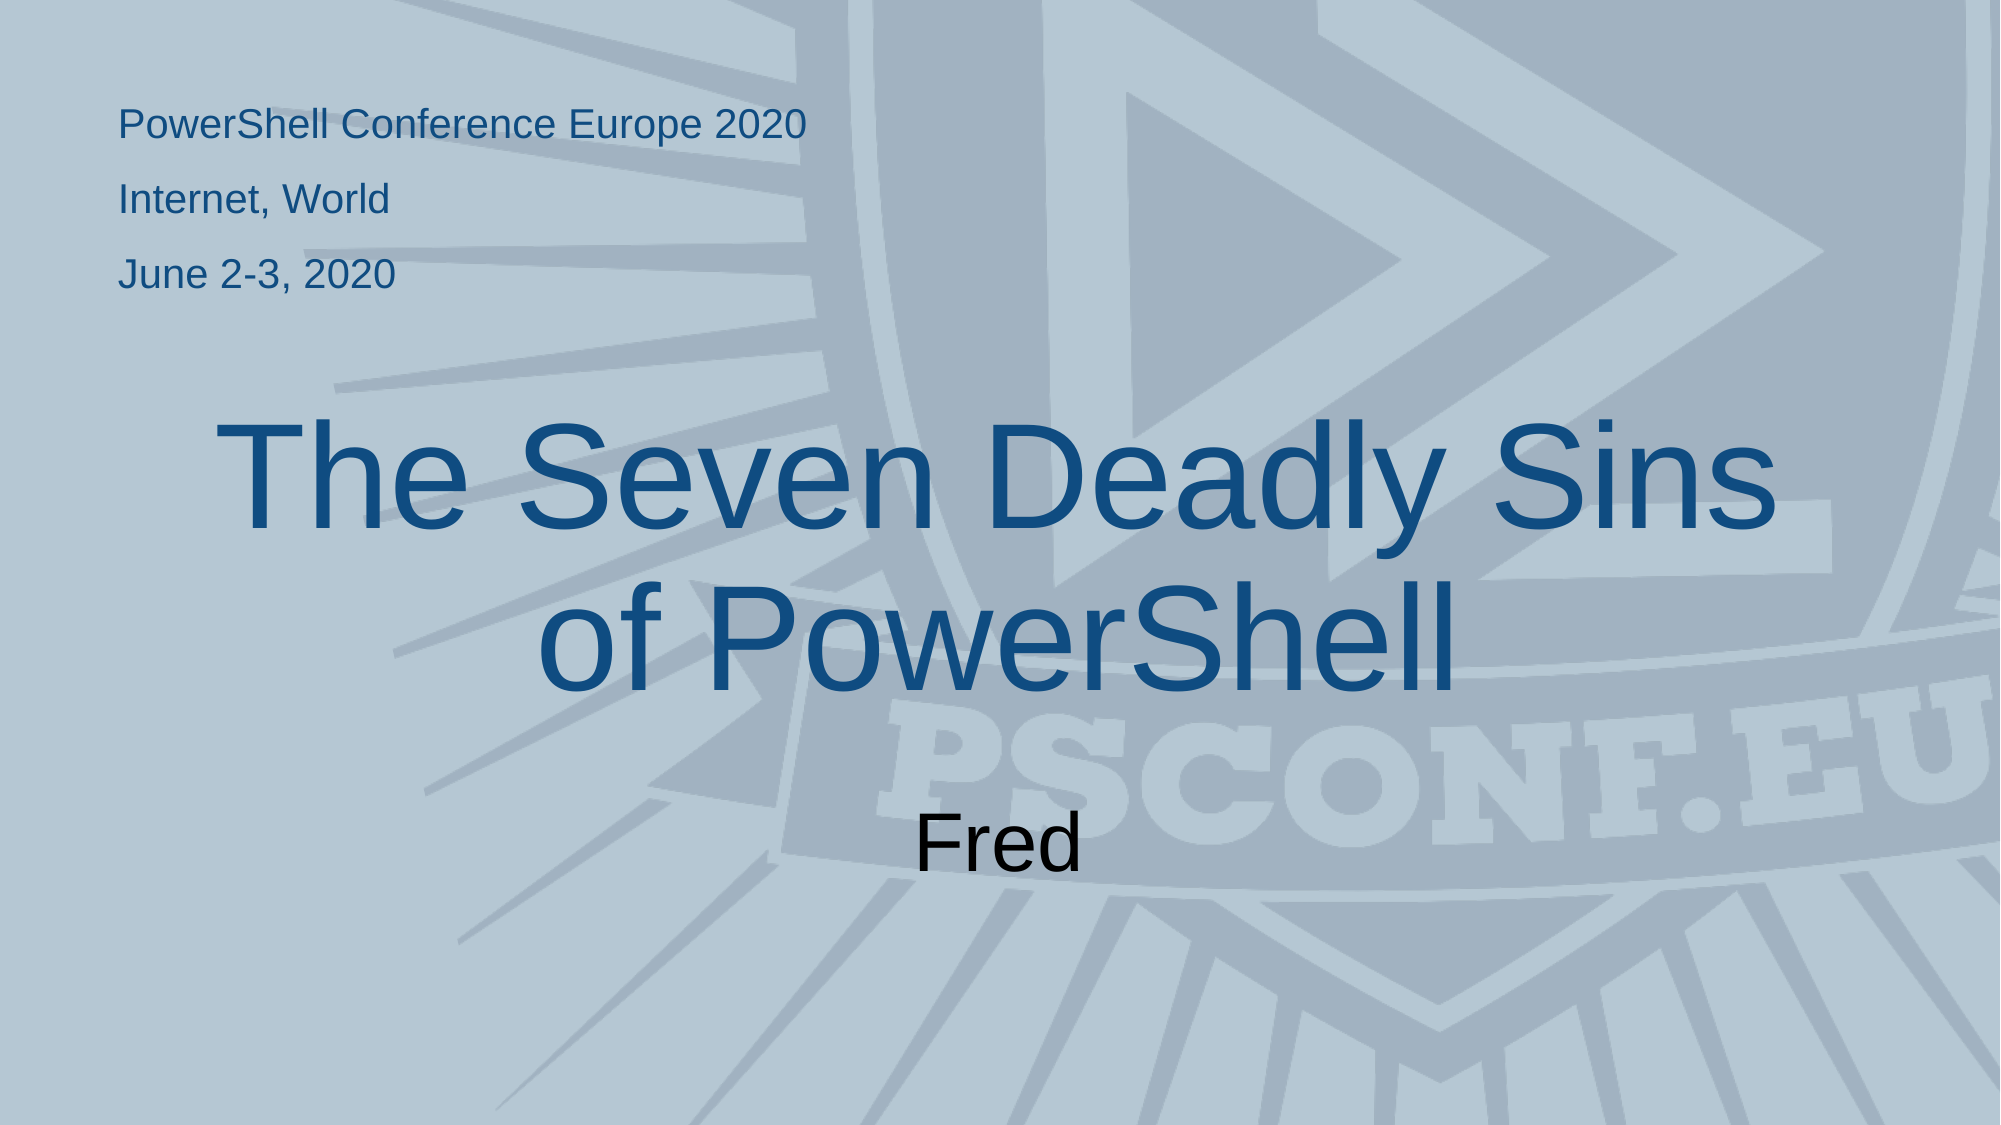

# The Seven Deadly Sins of PowerShell
Fred